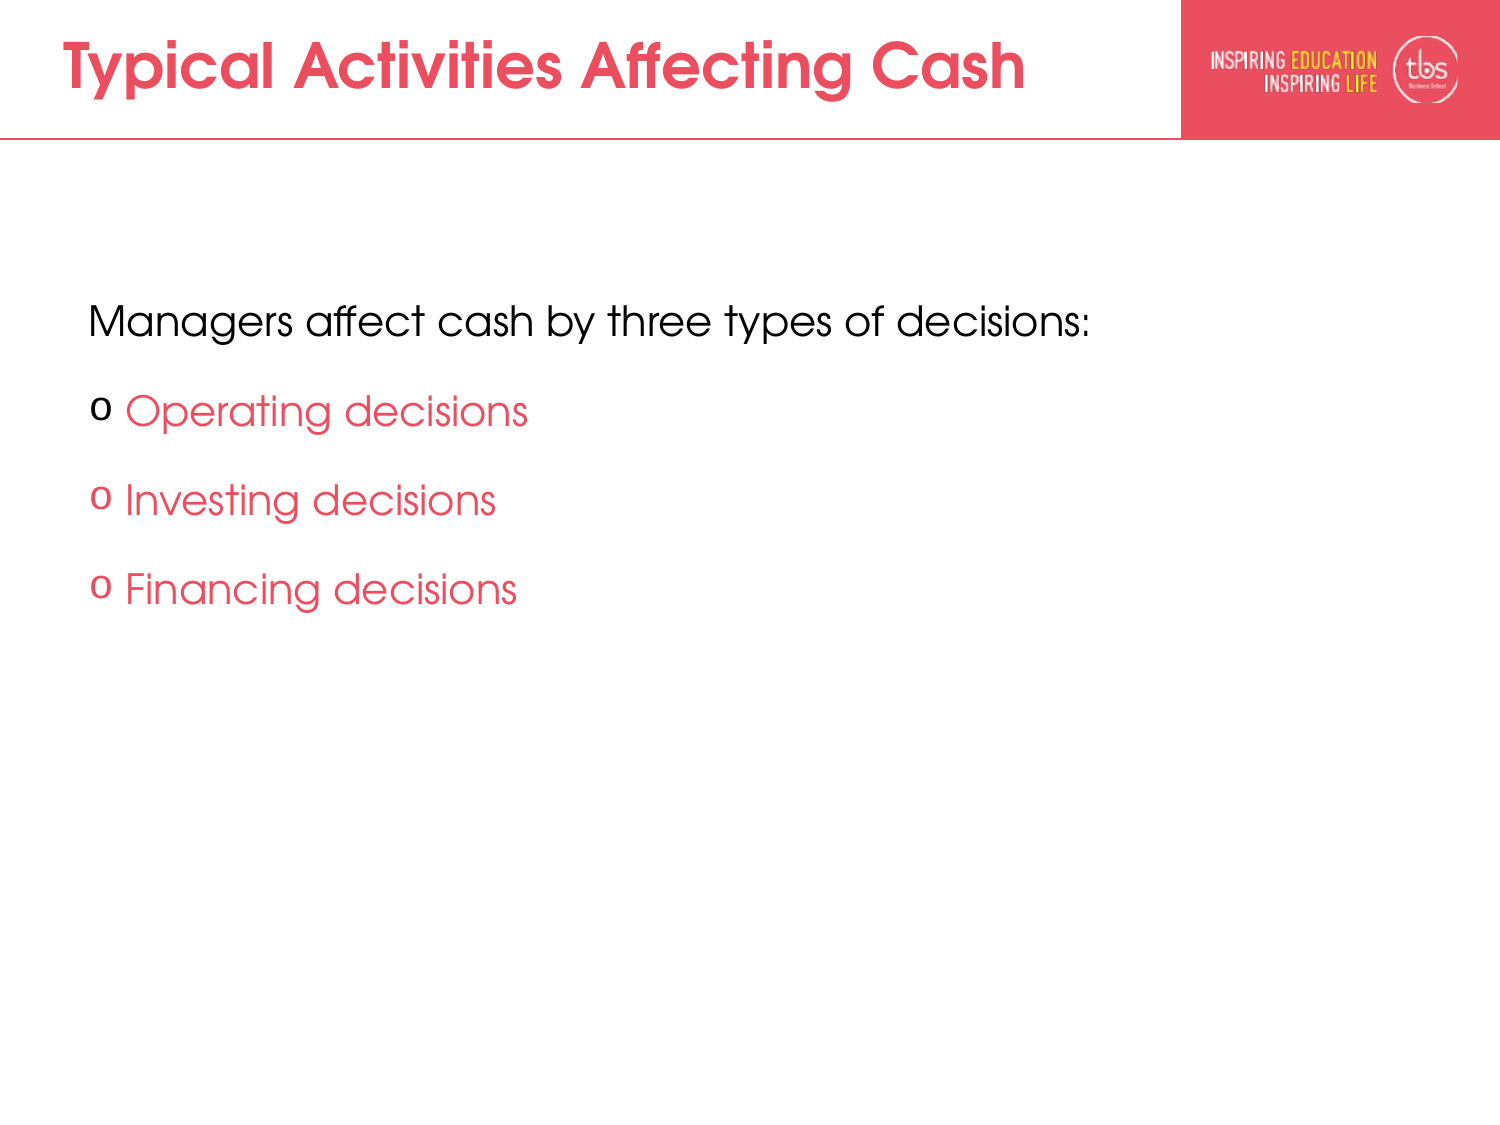

# Typical Activities Affecting Cash

Managers affect cash by three types of decisions:
 Operating decisions
 Investing decisions
 Financing decisions